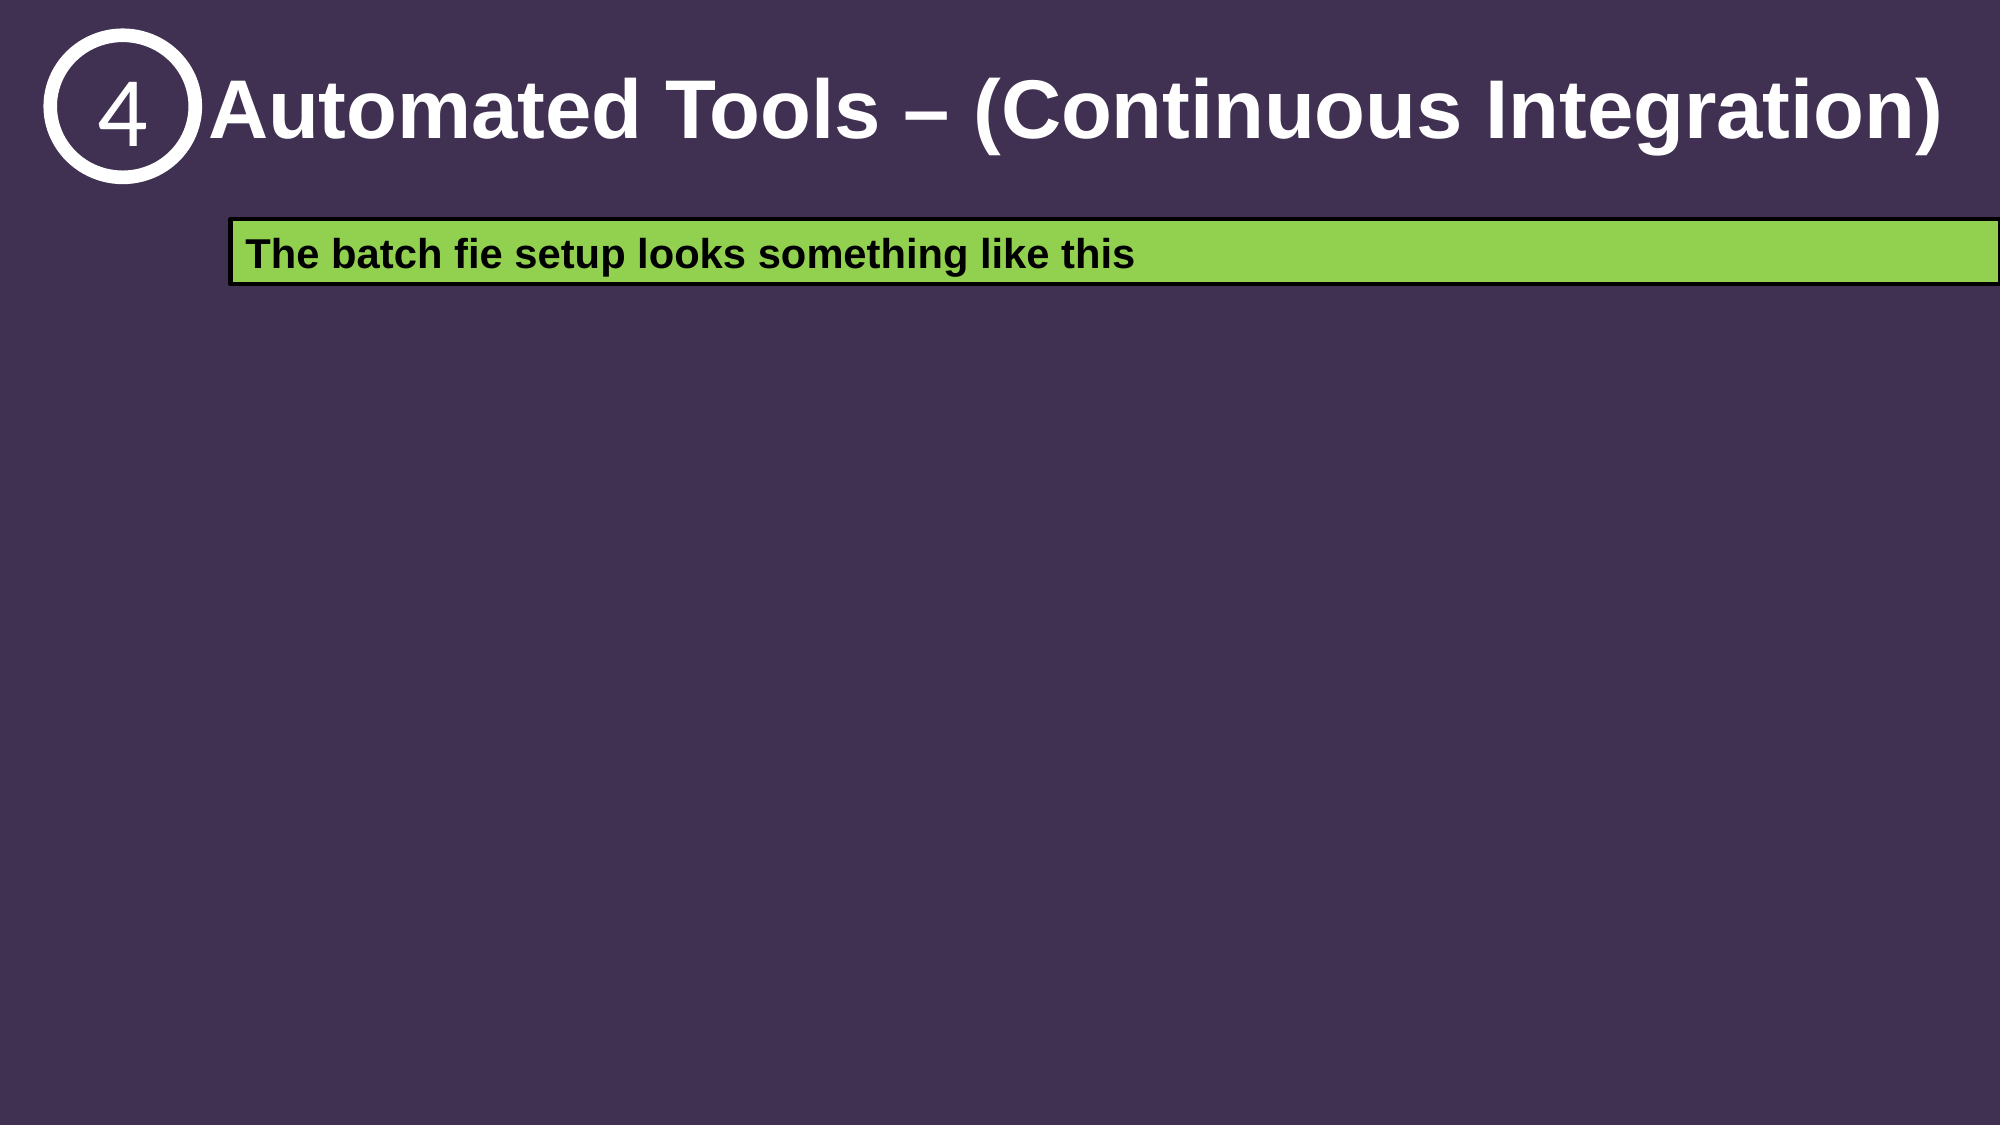

4
Automated Tools – (Continuous Integration)
The batch fie setup looks something like this